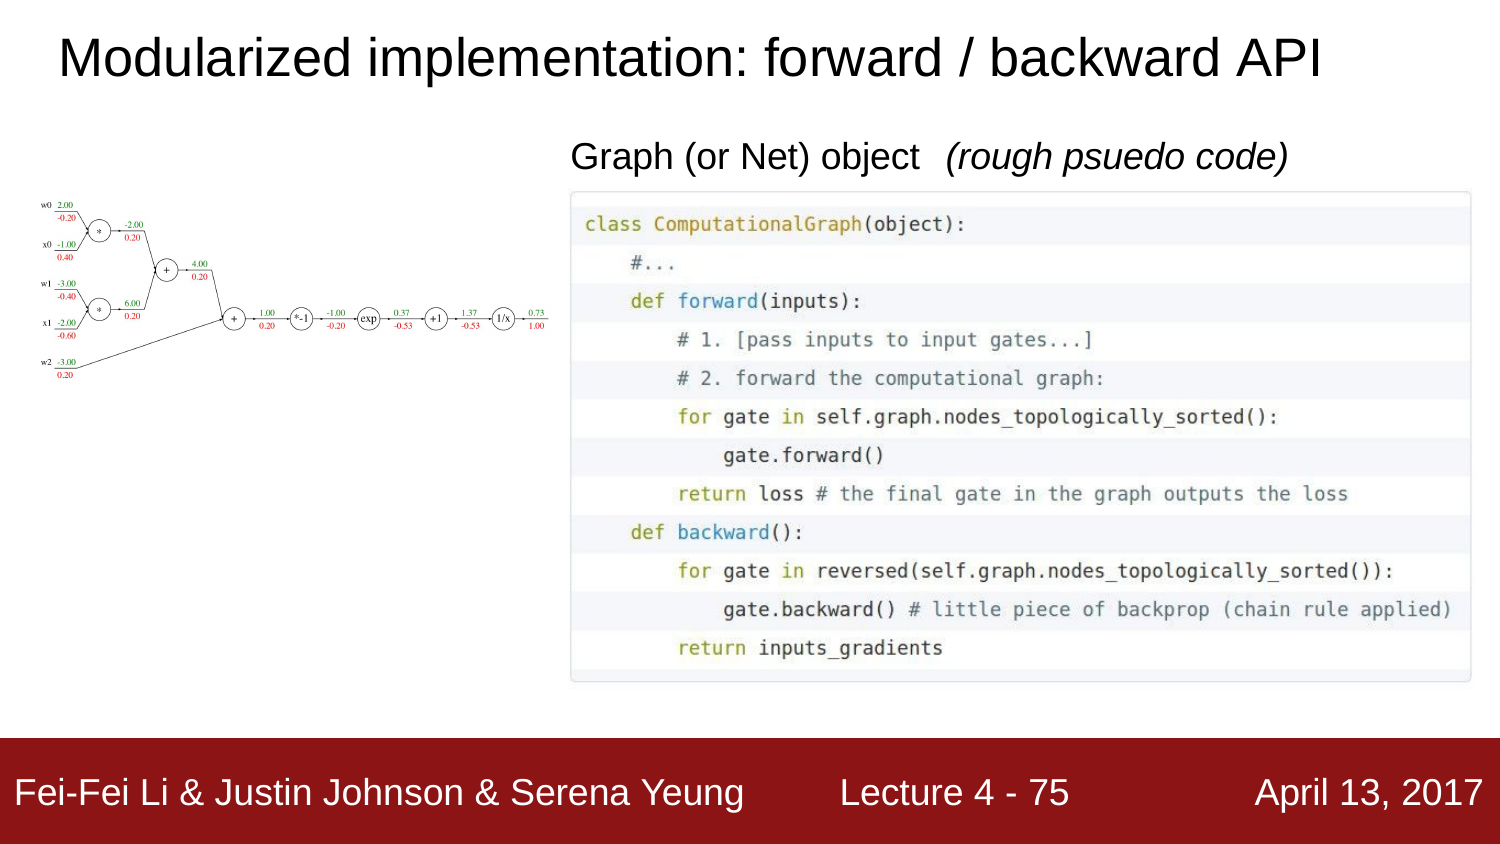

# Modularized implementation: forward / backward API
Graph (or Net) object	(rough psuedo code)

Lecture 4 - 75
Fei-Fei Li & Justin Johnson & Serena Yeung
April 13, 2017